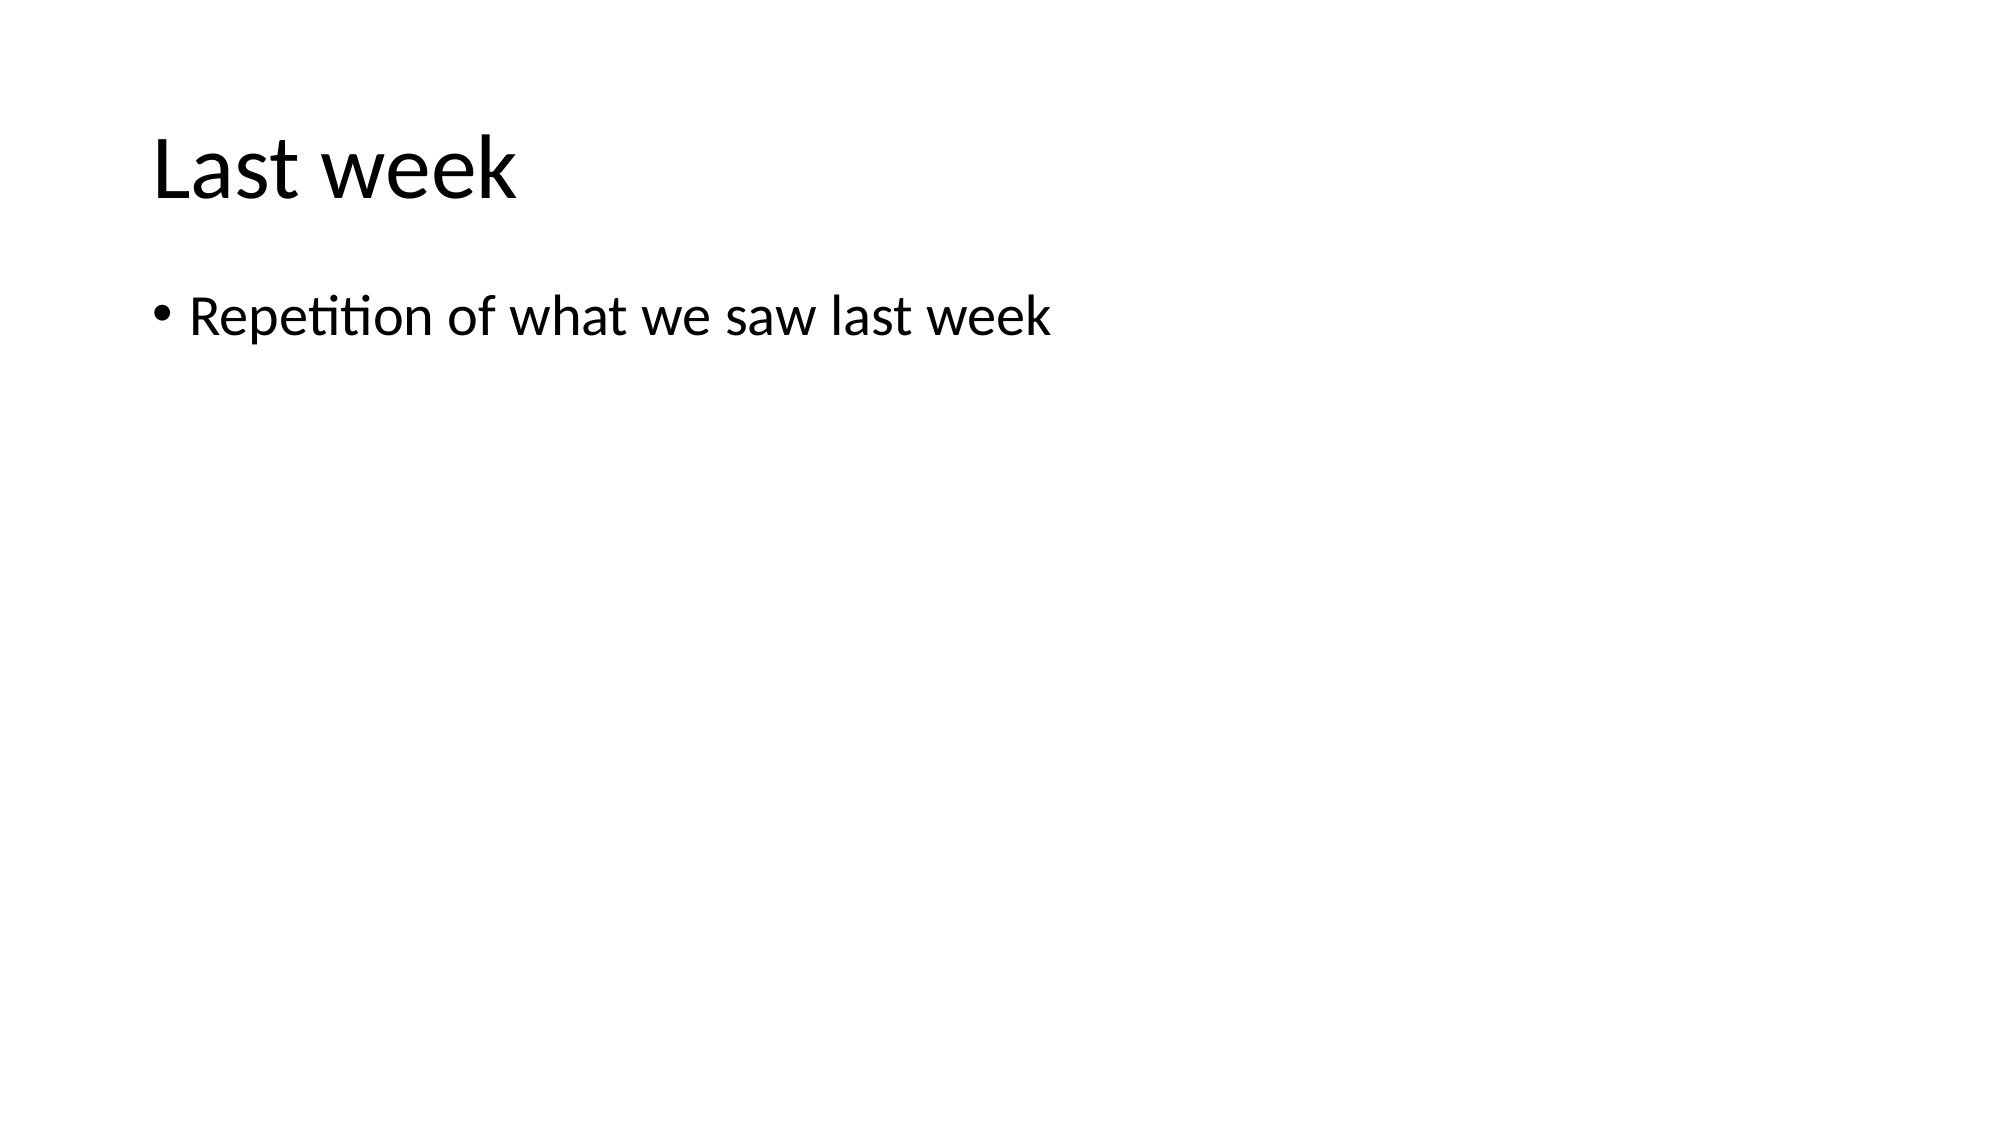

# Last week
Repetition of what we saw last week